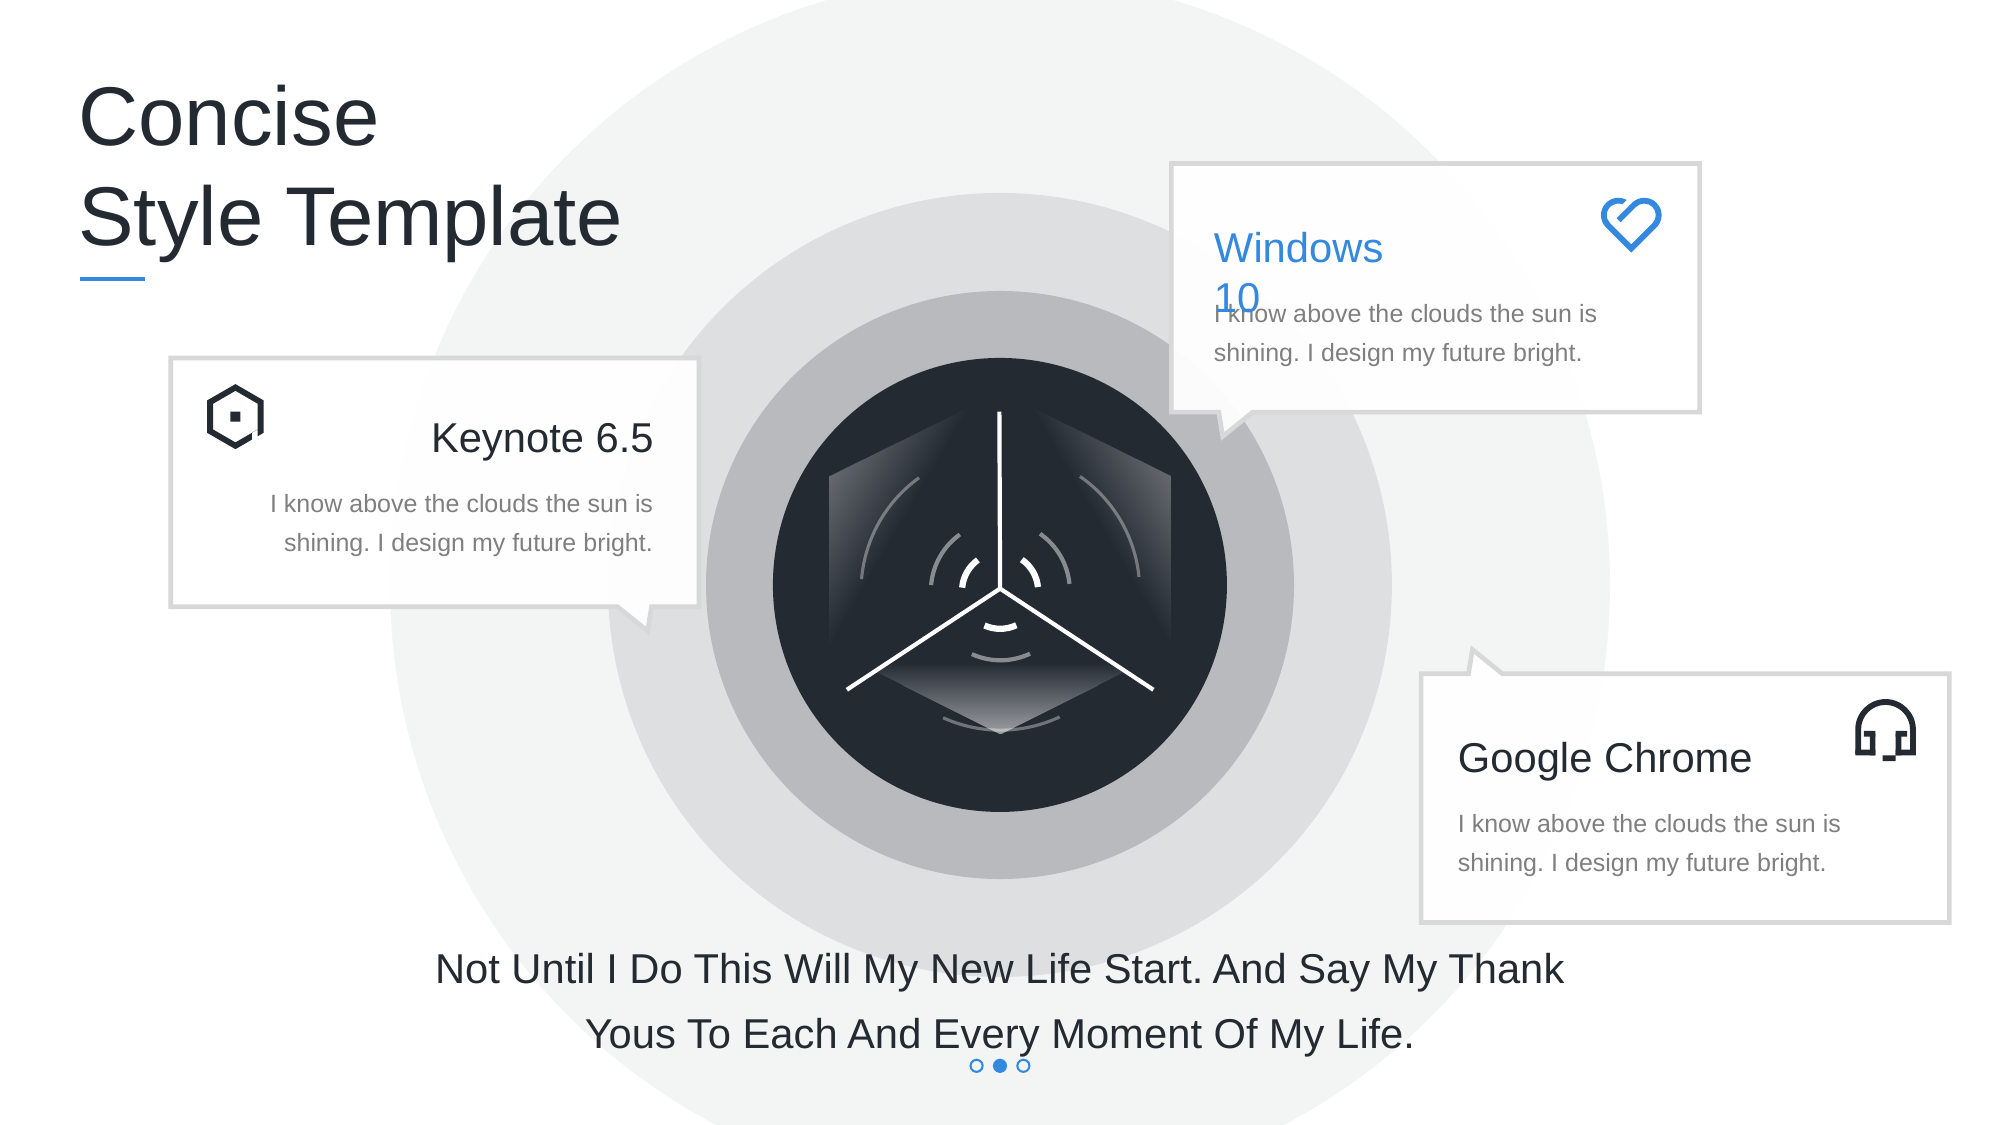

Concise
Style Template

Windows 10
I know above the clouds the sun is shining. I design my future bright.

Keynote 6.5
I know above the clouds the sun is shining. I design my future bright.

Google Chrome
I know above the clouds the sun is shining. I design my future bright.
Not Until I Do This Will My New Life Start. And Say My Thank Yous To Each And Every Moment Of My Life.